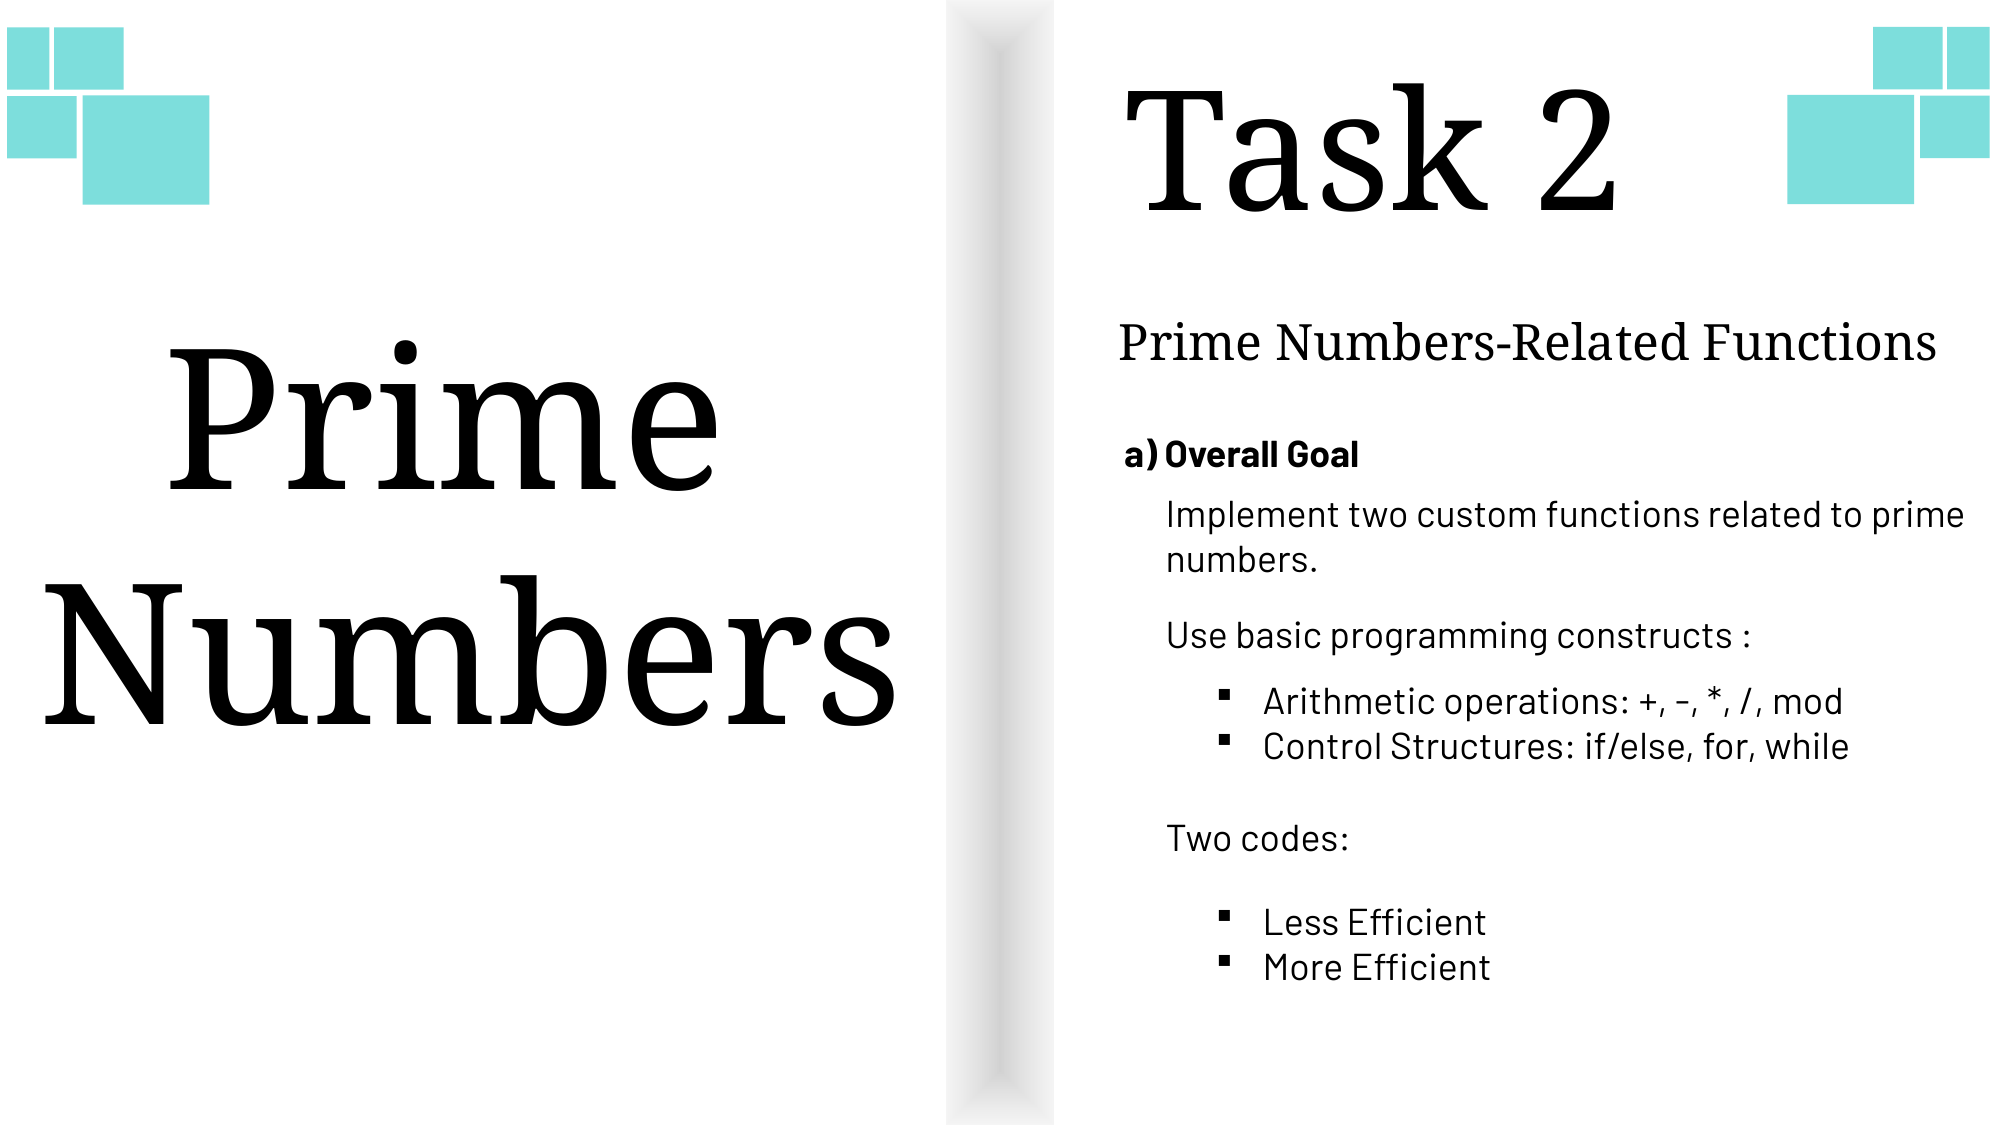

Task 2
Prime
Numbers
Prime Numbers-Related Functions
a) Overall Goal
Implement two custom functions related to prime numbers.
Use basic programming constructs :
Arithmetic operations: +, -, *, /, mod
Control Structures: if/else, for, while
Two codes:
Less Efficient
More Efficient